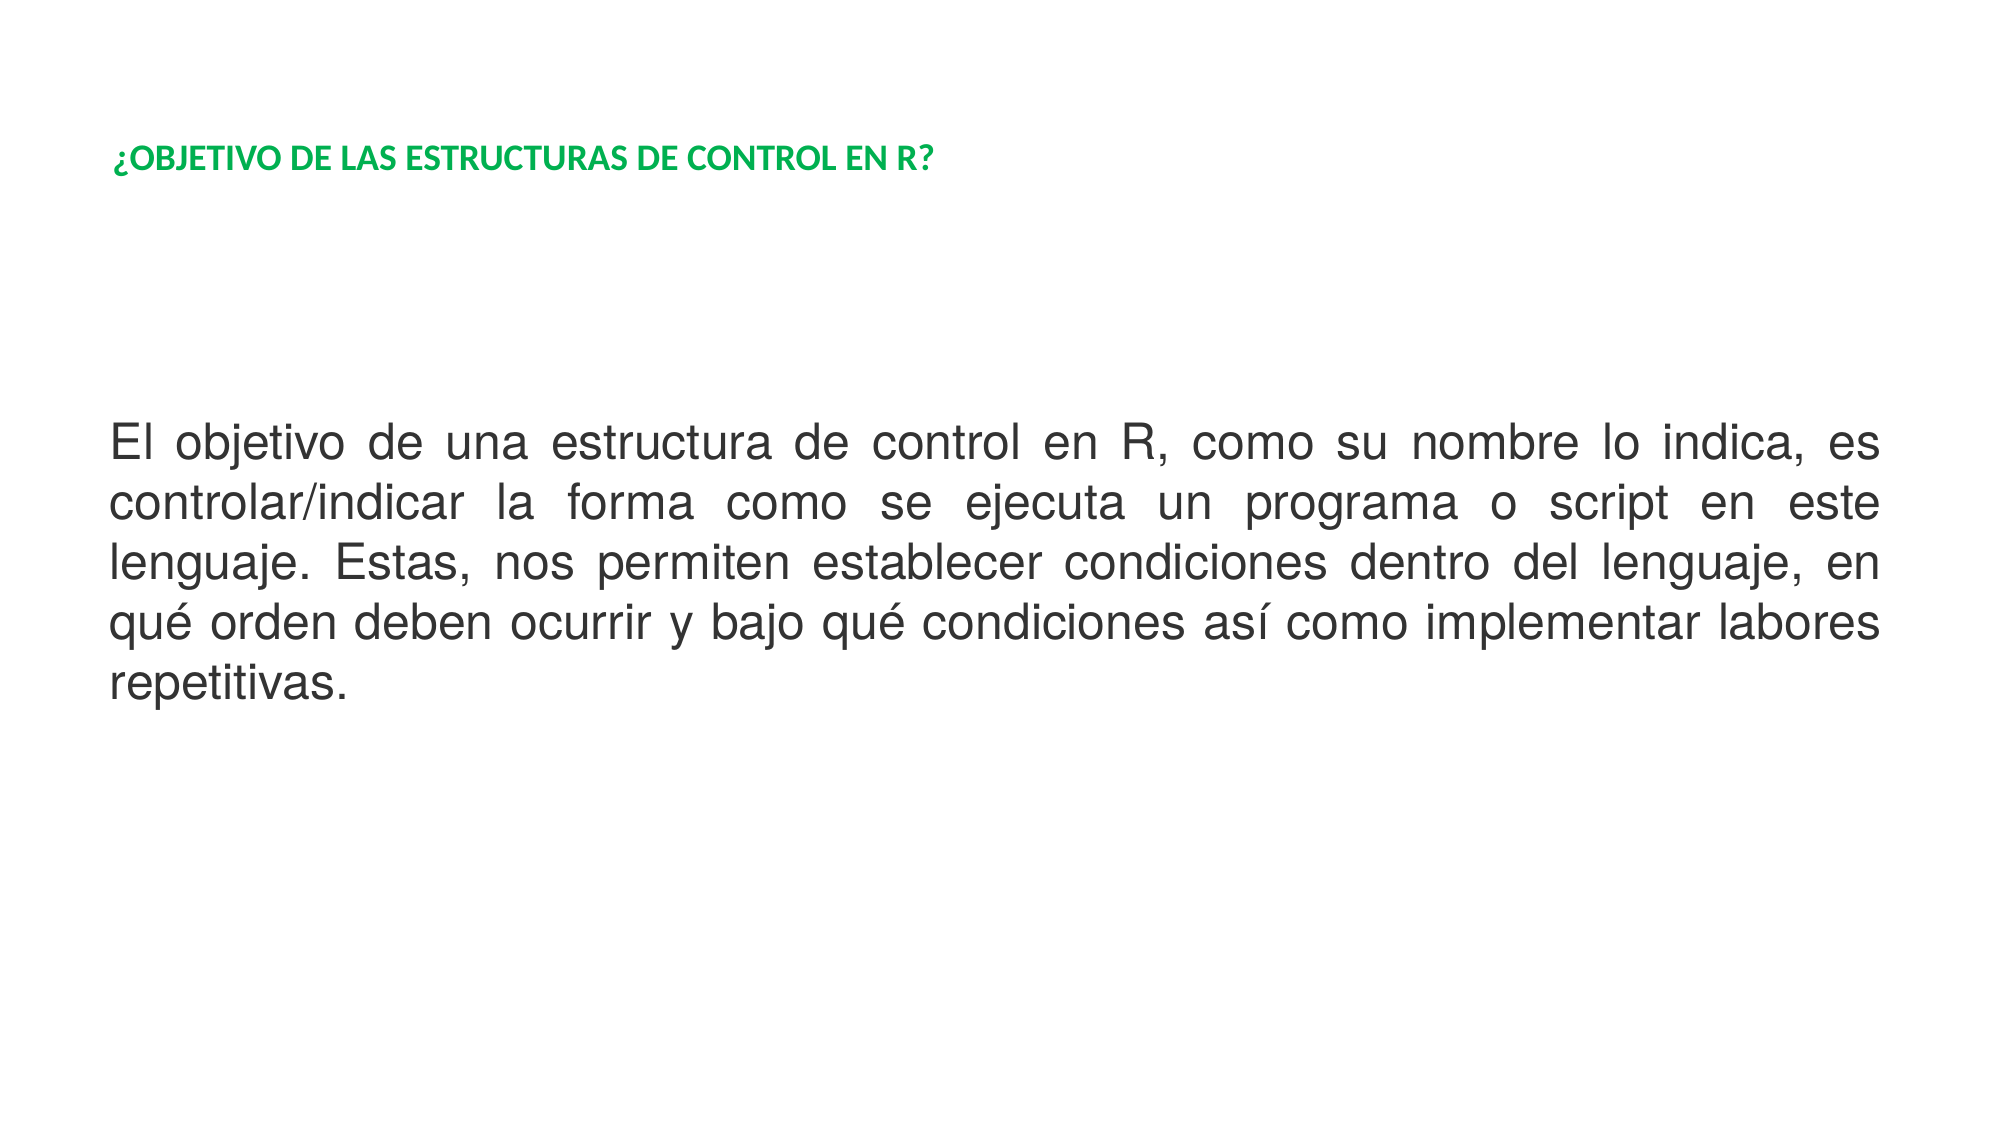

¿OBJETIVO DE LAS ESTRUCTURAS DE CONTROL EN R?
El objetivo de una estructura de control en R, como su nombre lo indica, es controlar/indicar la forma como se ejecuta un programa o script en este lenguaje. Estas, nos permiten establecer condiciones dentro del lenguaje, en qué orden deben ocurrir y bajo qué condiciones así como implementar labores repetitivas.